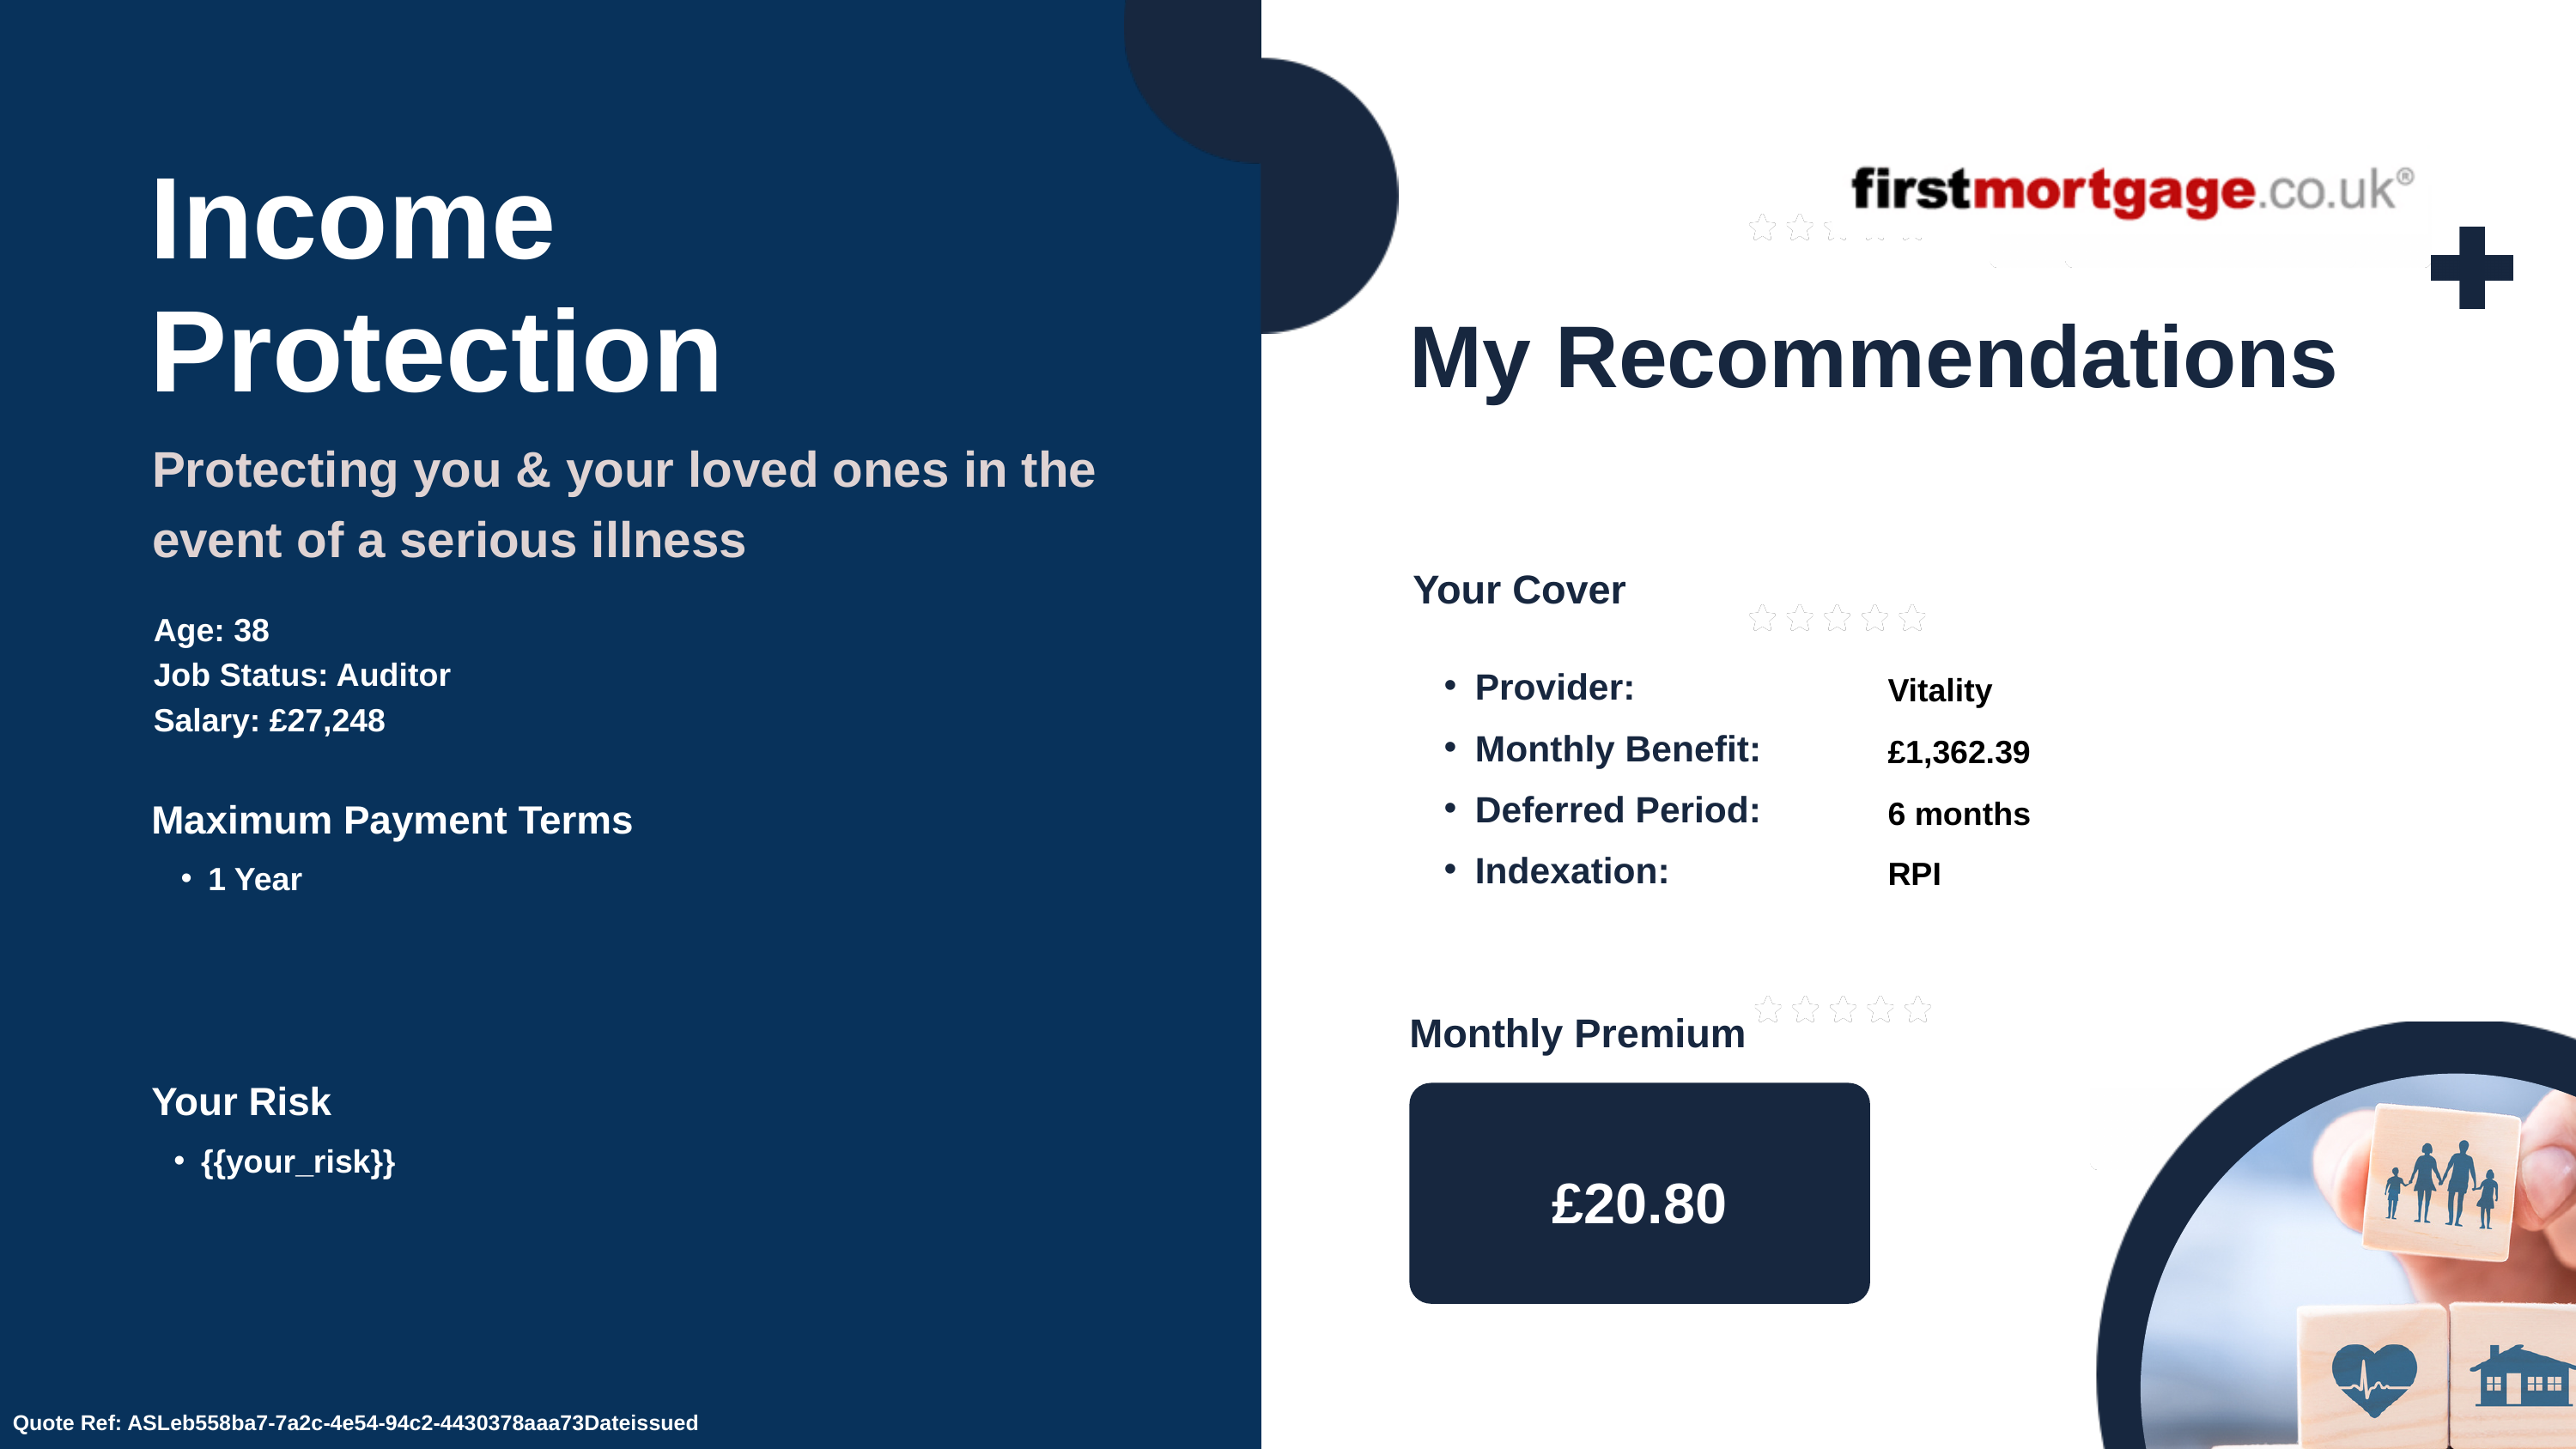

Income Protection

My Recommendations
Protecting you & your loved ones in the event of a serious illness
Your Cover
Age: 38
Job Status: Auditor
Salary: £27,248

Provider:
Vitality
Monthly Benefit:
£1,362.39
Deferred Period:
Maximum Payment Terms
6 months
Indexation:
RPI
1 Year

Monthly Premium

Your Risk

{{your_risk}}
£20.80
Quote Ref: ASLeb558ba7-7a2c-4e54-94c2-4430378aaa73Dateissued